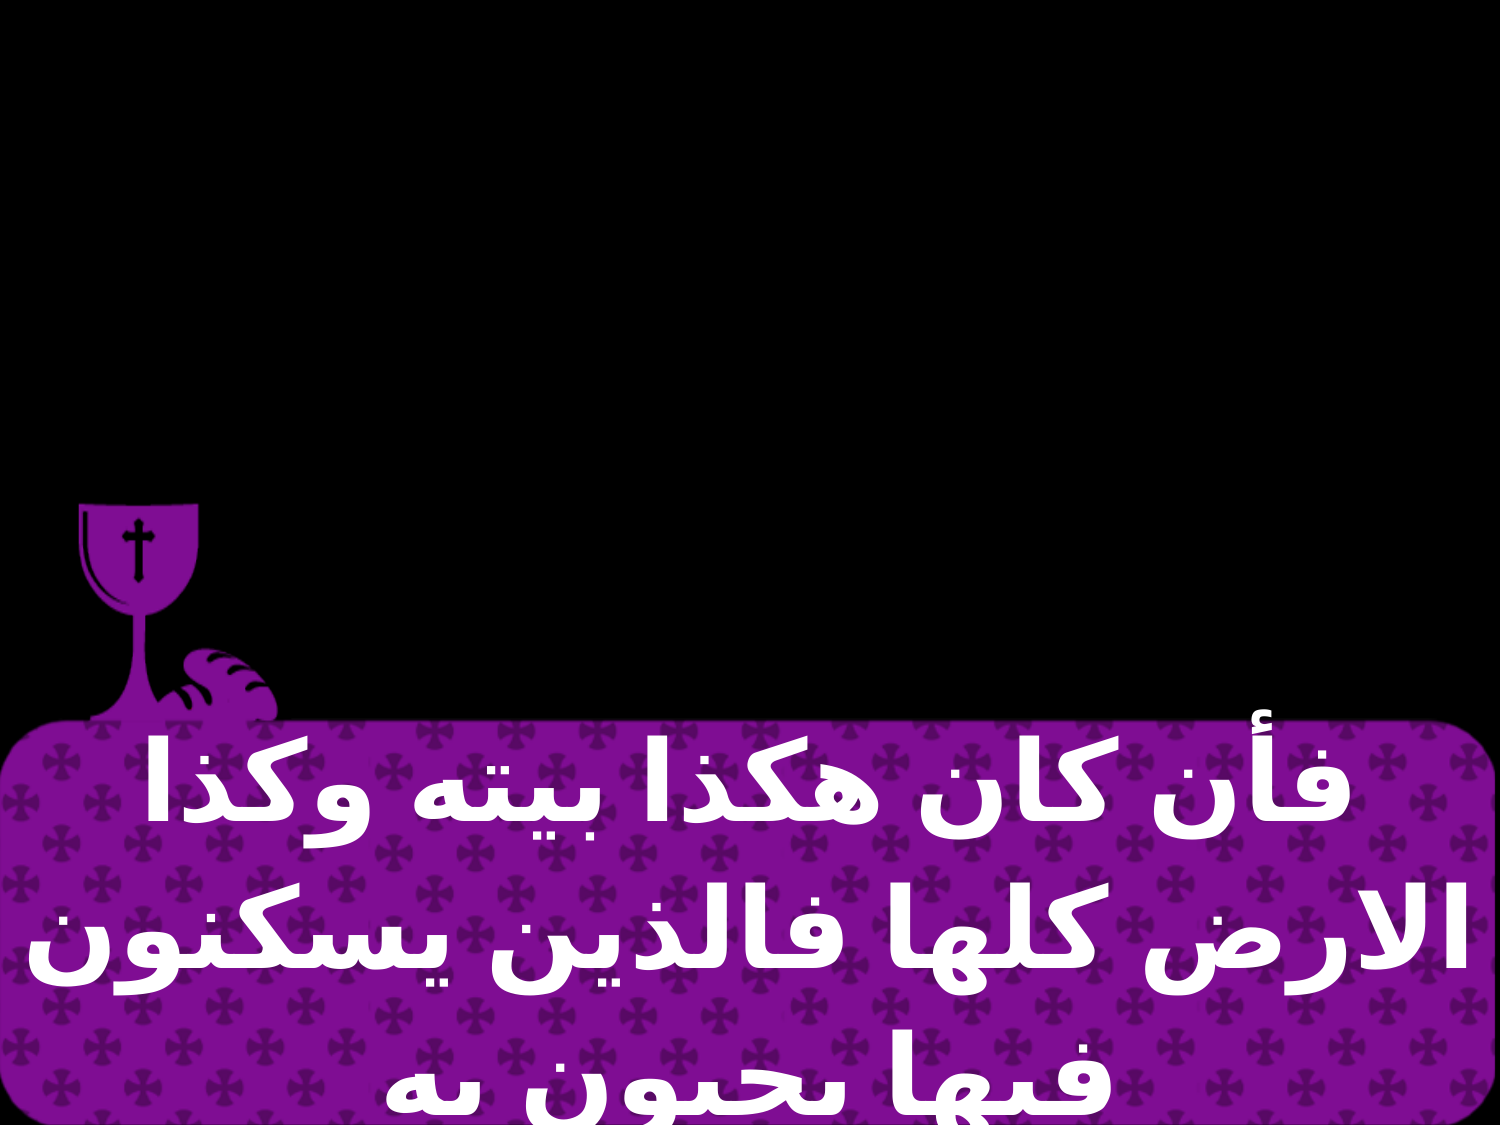

| فأن كان هكذا بيته وكذا الارض كلها فالذين يسكنون فيها يحيون به |
| --- |